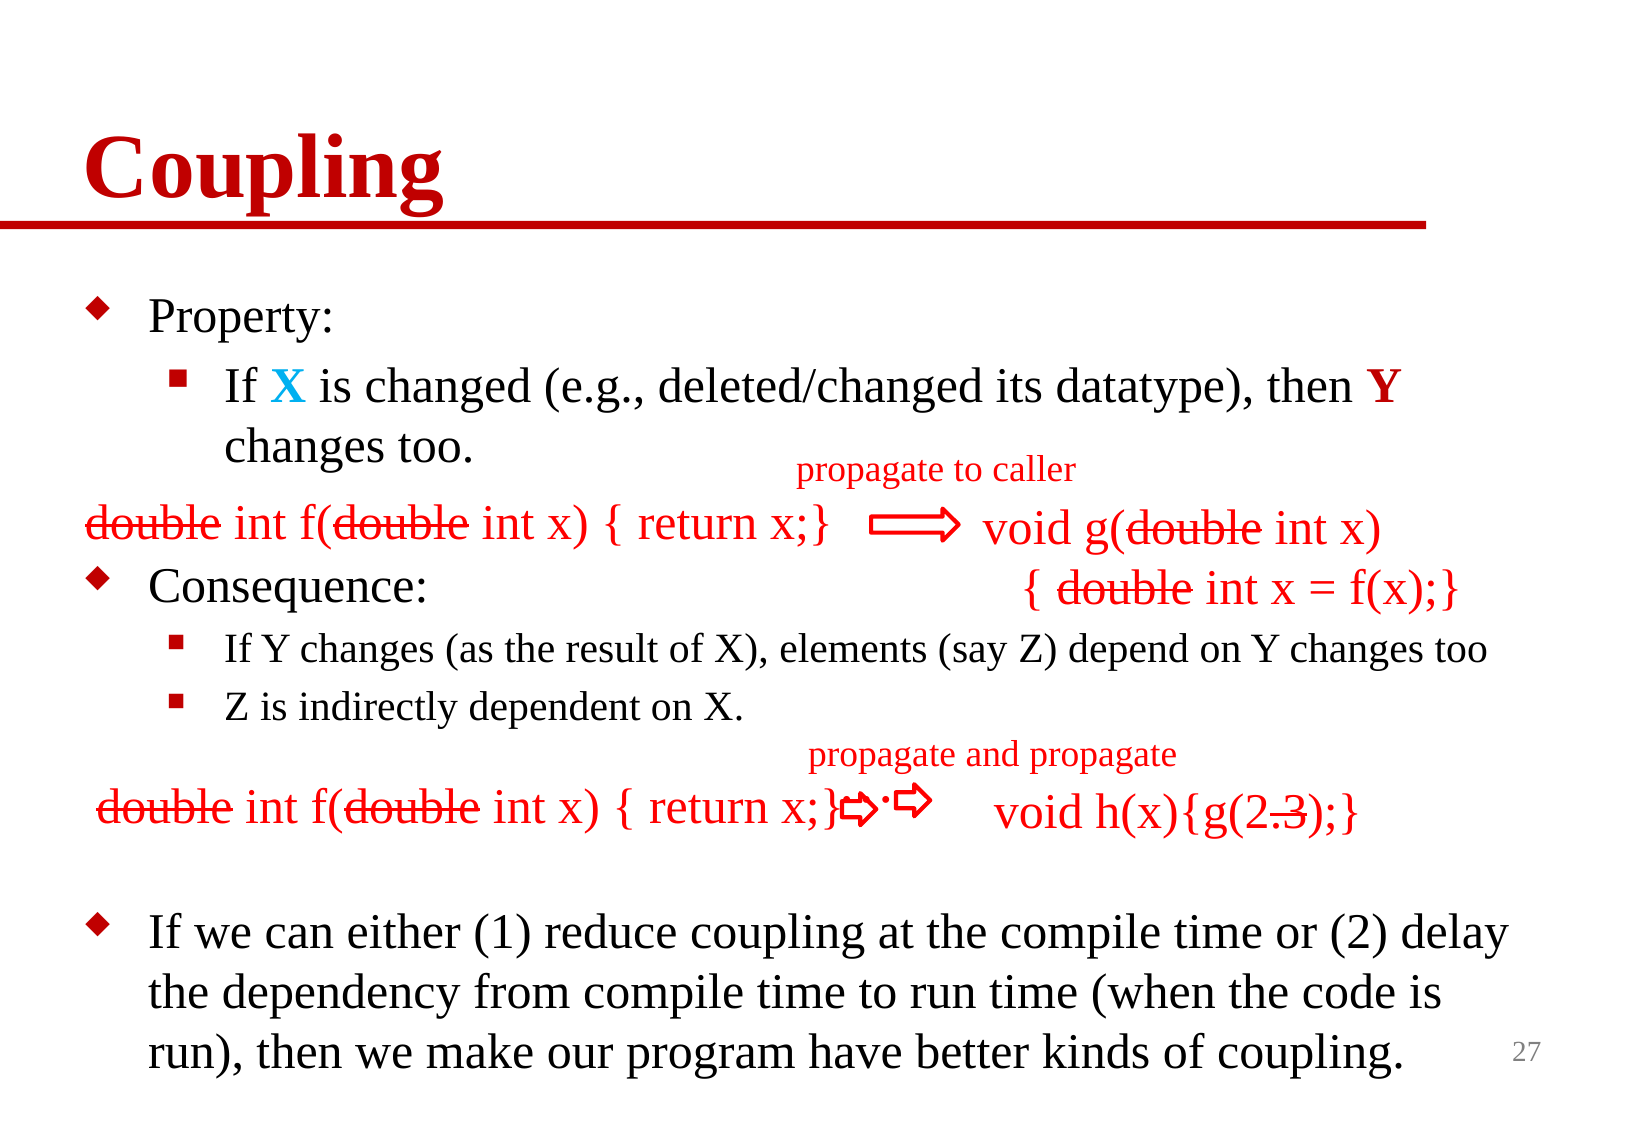

# Coupling
Property:
If X is changed (e.g., deleted/changed its datatype), then Y changes too.

Consequence:
If Y changes (as the result of X), elements (say Z) depend on Y changes too
Z is indirectly dependent on X.

If we can either (1) reduce coupling at the compile time or (2) delay the dependency from compile time to run time (when the code is run), then we make our program have better kinds of coupling.
propagate to caller
double int f(double int x) { return x;}
void g(double int x)
   { double int x = f(x);}

propagate and propagate
double int f(double int x) { return x;}
void h(x){g(2.3);}

…

27